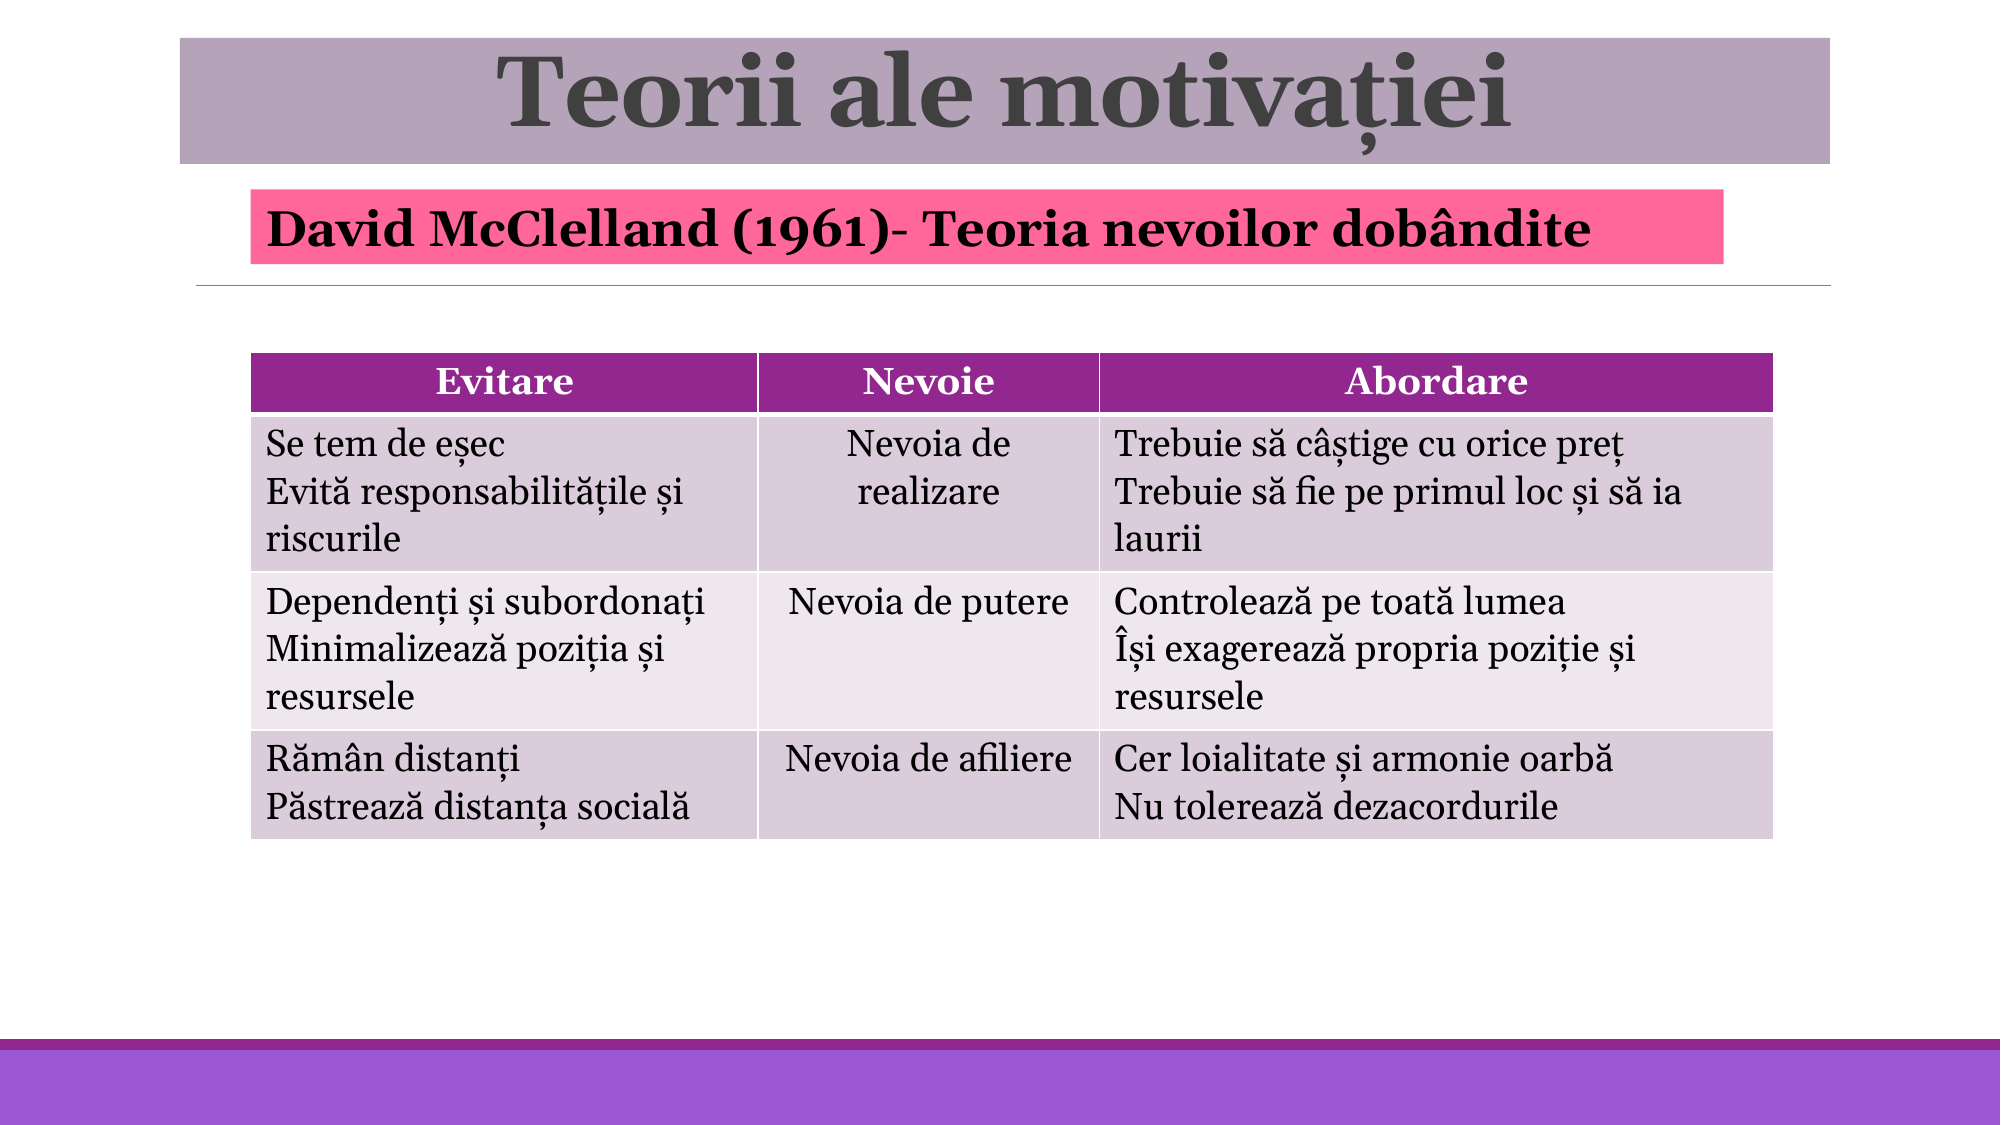

Teorii ale motivației
David McClelland (1961)- Teoria nevoilor dobândite
| Evitare | Nevoie | Abordare |
| --- | --- | --- |
| Se tem de eșec Evită responsabilitățile și riscurile | Nevoia de realizare | Trebuie să câștige cu orice preț Trebuie să fie pe primul loc și să ia laurii |
| Dependenți și subordonați Minimalizează poziția și resursele | Nevoia de putere | Controlează pe toată lumea Își exagerează propria poziție și resursele |
| Rămân distanți Păstrează distanța socială | Nevoia de afiliere | Cer loialitate și armonie oarbă Nu tolerează dezacordurile |